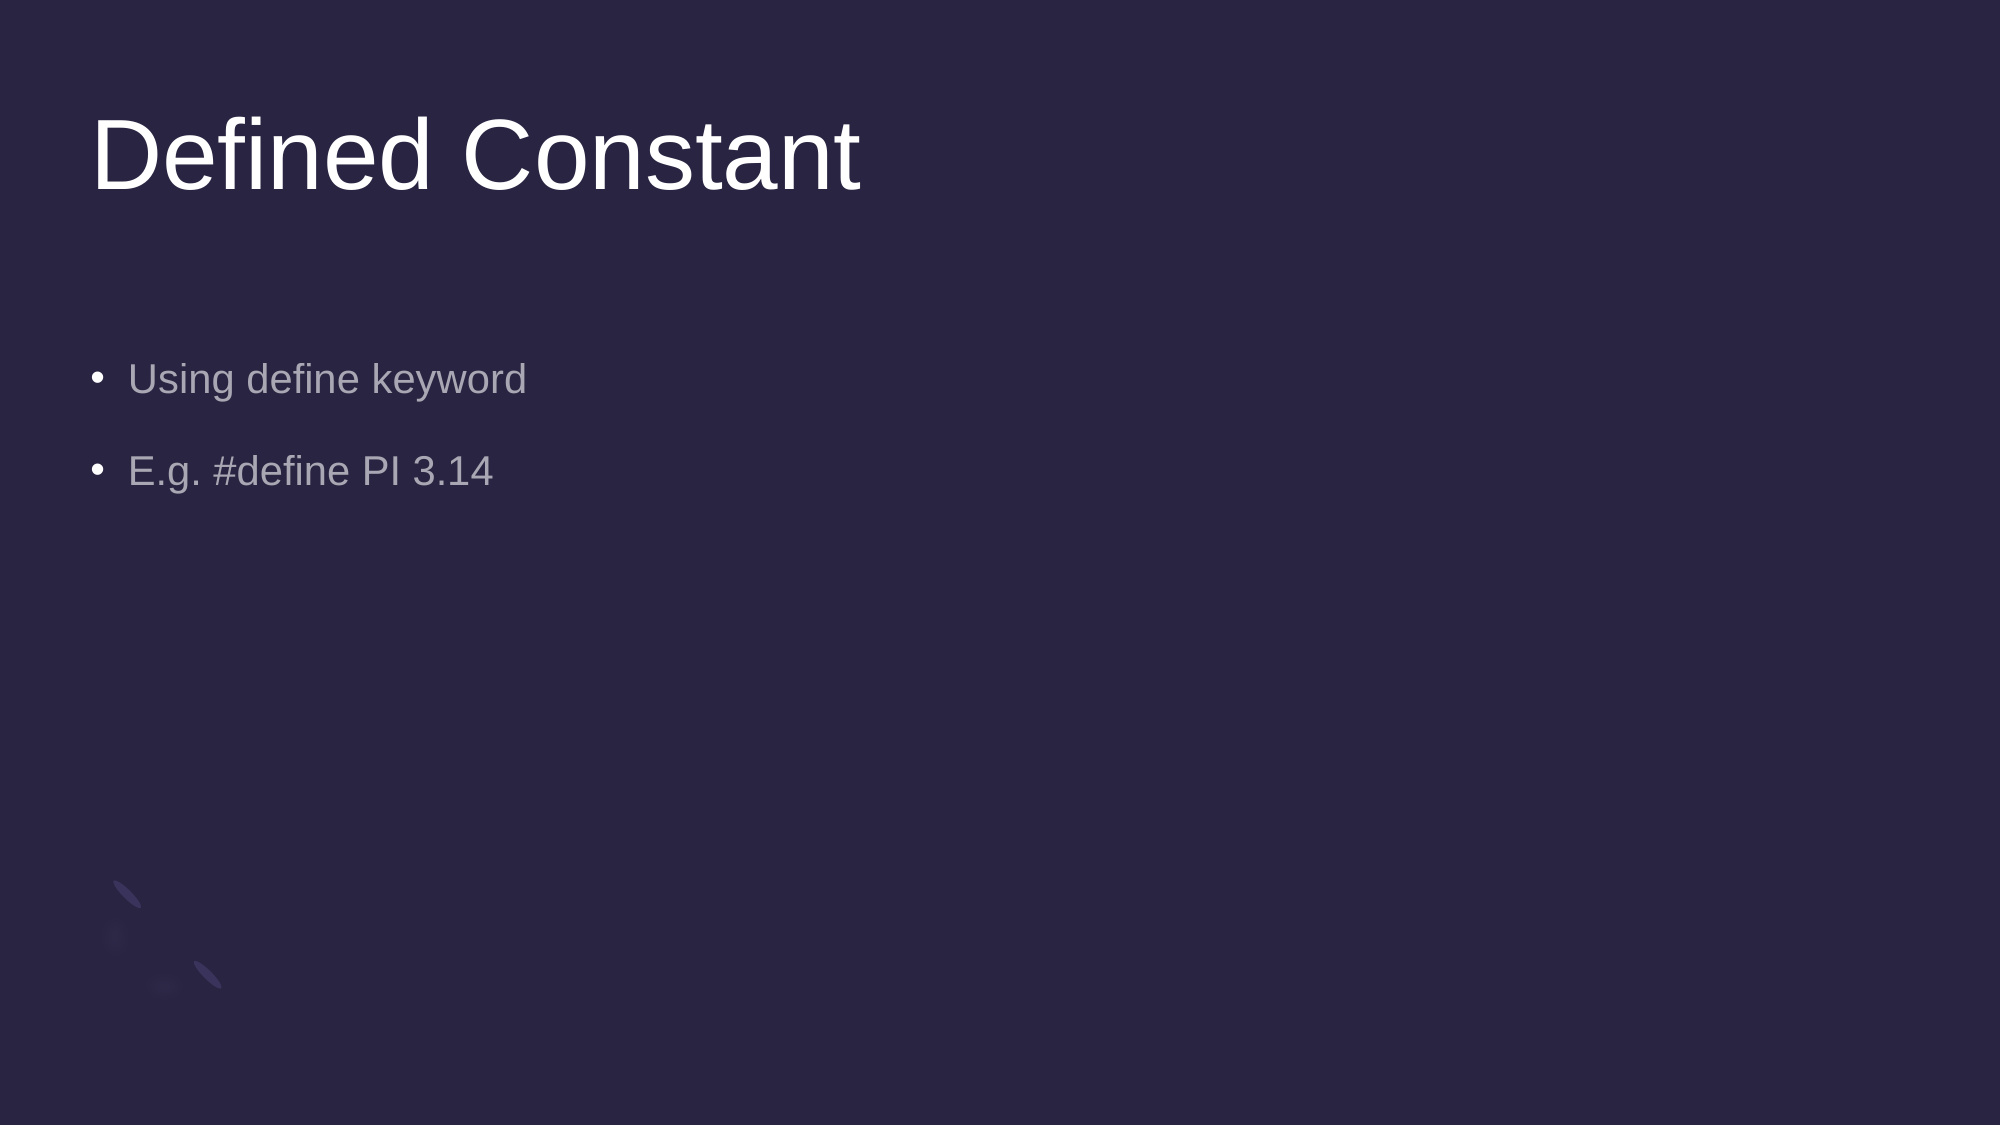

# Defined Constant
Using define keyword
E.g. #define PI 3.14